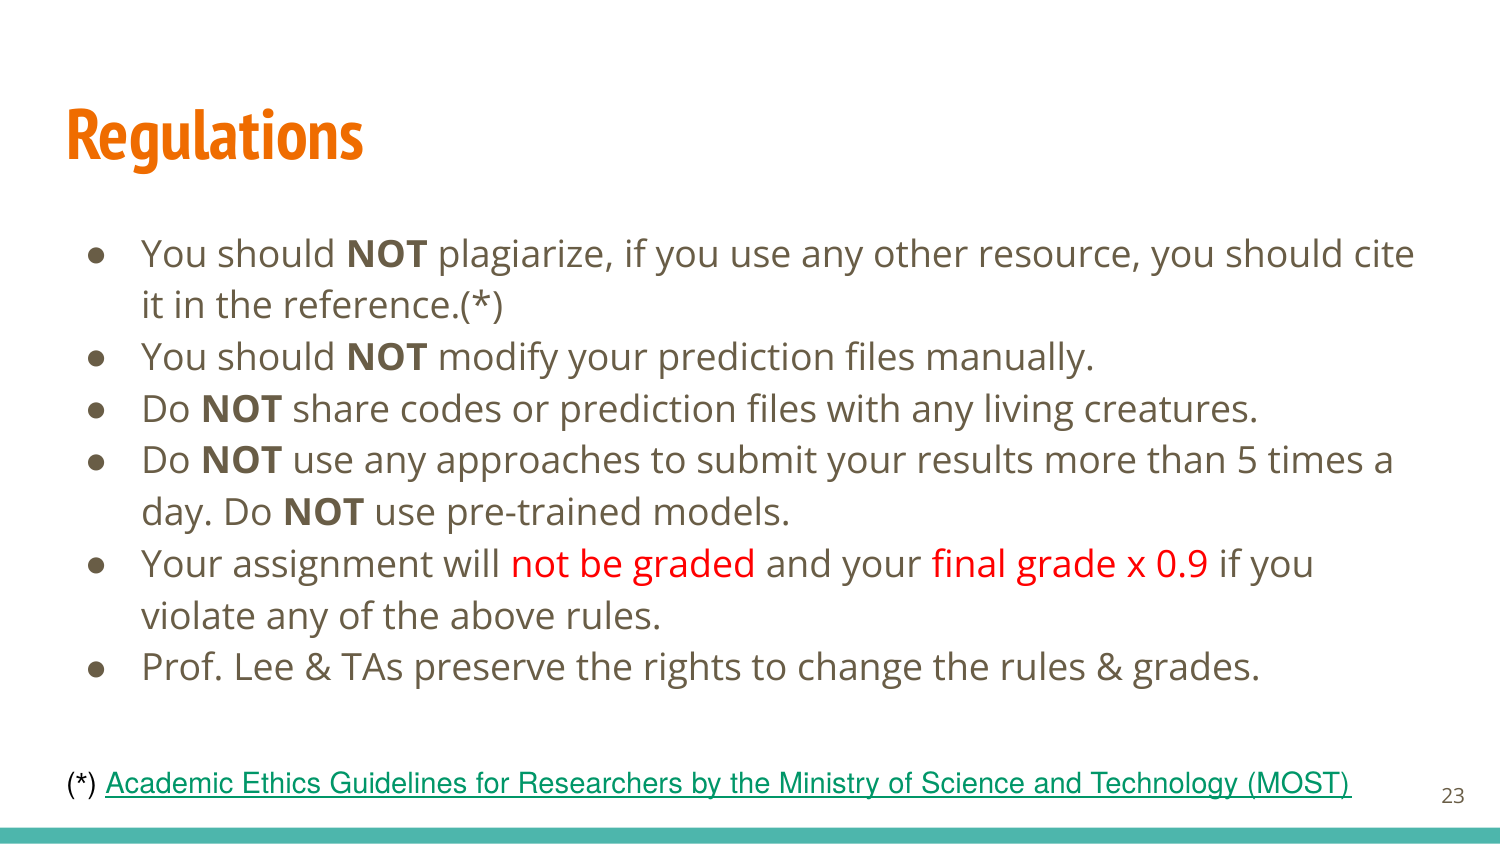

# Regulations
You should NOT plagiarize, if you use any other resource, you should cite it in the reference.(*)
You should NOT modify your prediction files manually.
Do NOT share codes or prediction files with any living creatures.
Do NOT use any approaches to submit your results more than 5 times a day. Do NOT use pre-trained models.
Your assignment will not be graded and your final grade x 0.9 if you violate any of the above rules.
Prof. Lee & TAs preserve the rights to change the rules & grades.
(*) Academic Ethics Guidelines for Researchers by the Ministry of Science and Technology (MOST)
23